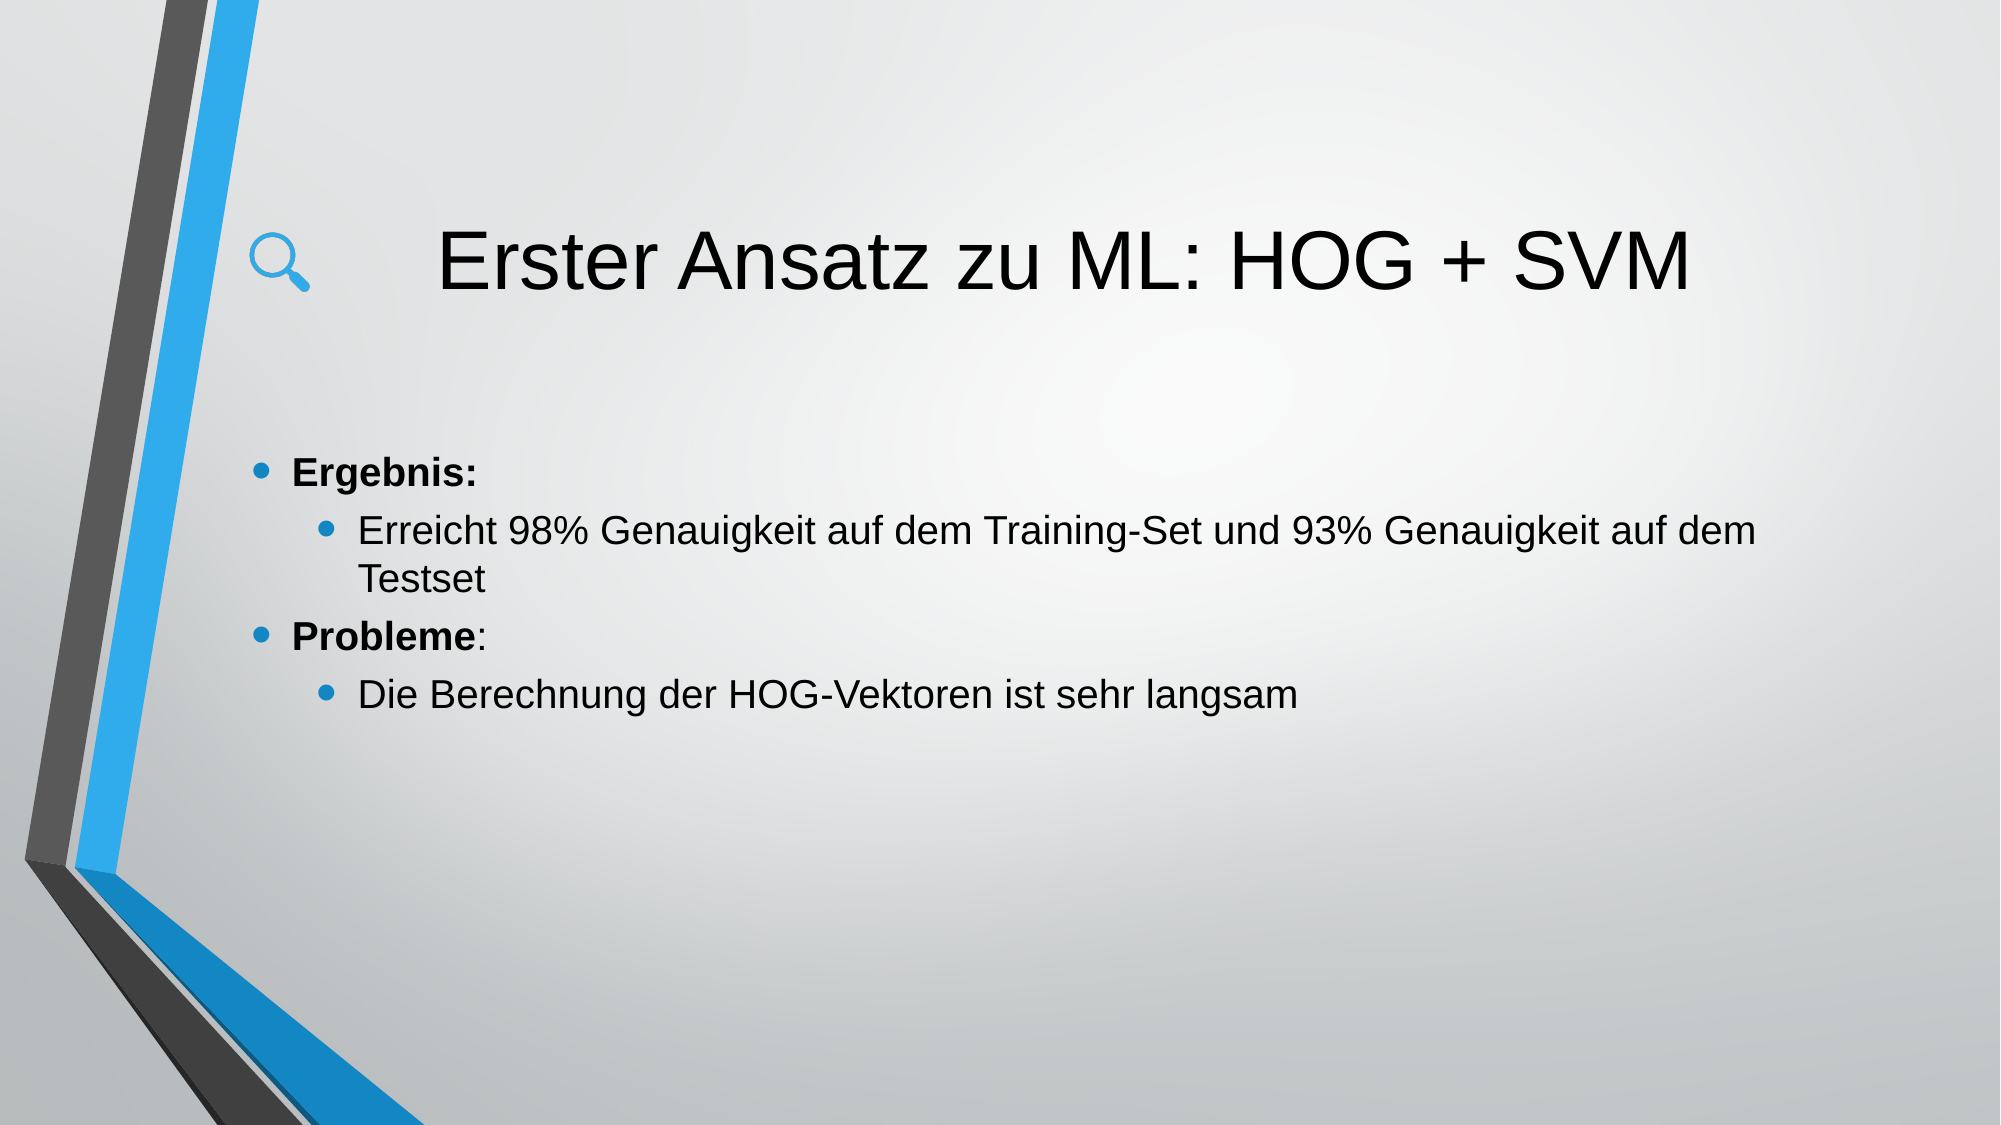

# Erster Ansatz zu ML: HOG + SVM

Ergebnis:
Erreicht 98% Genauigkeit auf dem Training-Set und 93% Genauigkeit auf dem Testset
Probleme:
Die Berechnung der HOG-Vektoren ist sehr langsam